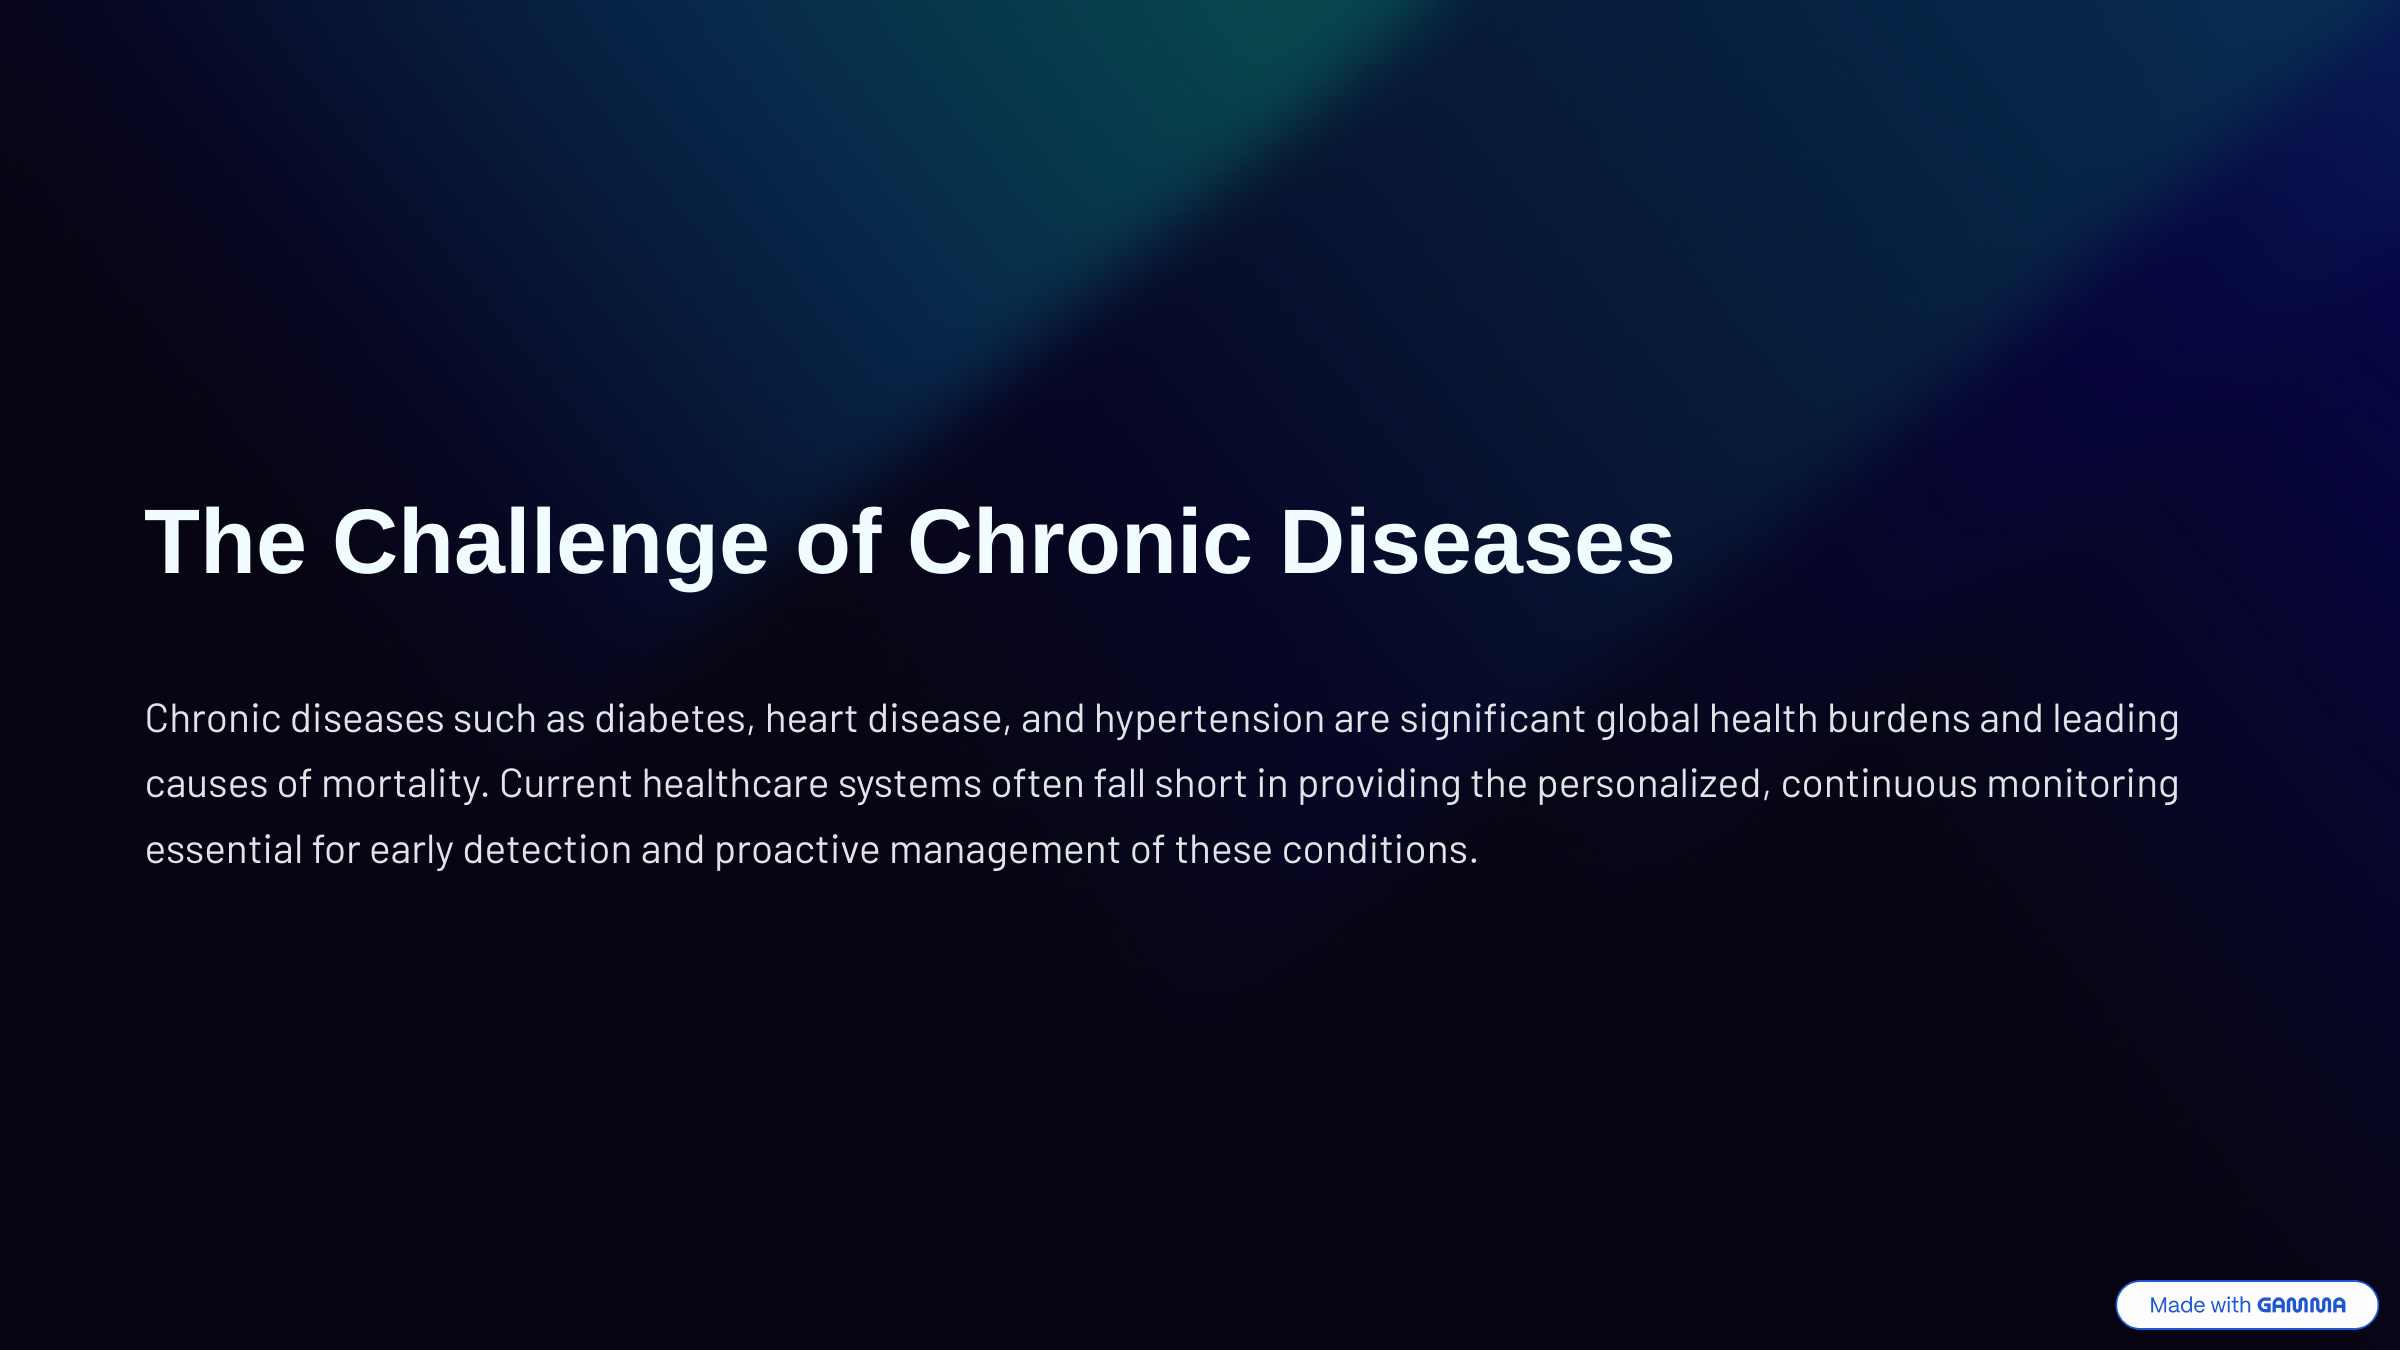

The Challenge of Chronic Diseases
Chronic diseases such as diabetes, heart disease, and hypertension are significant global health burdens and leading causes of mortality. Current healthcare systems often fall short in providing the personalized, continuous monitoring essential for early detection and proactive management of these conditions.